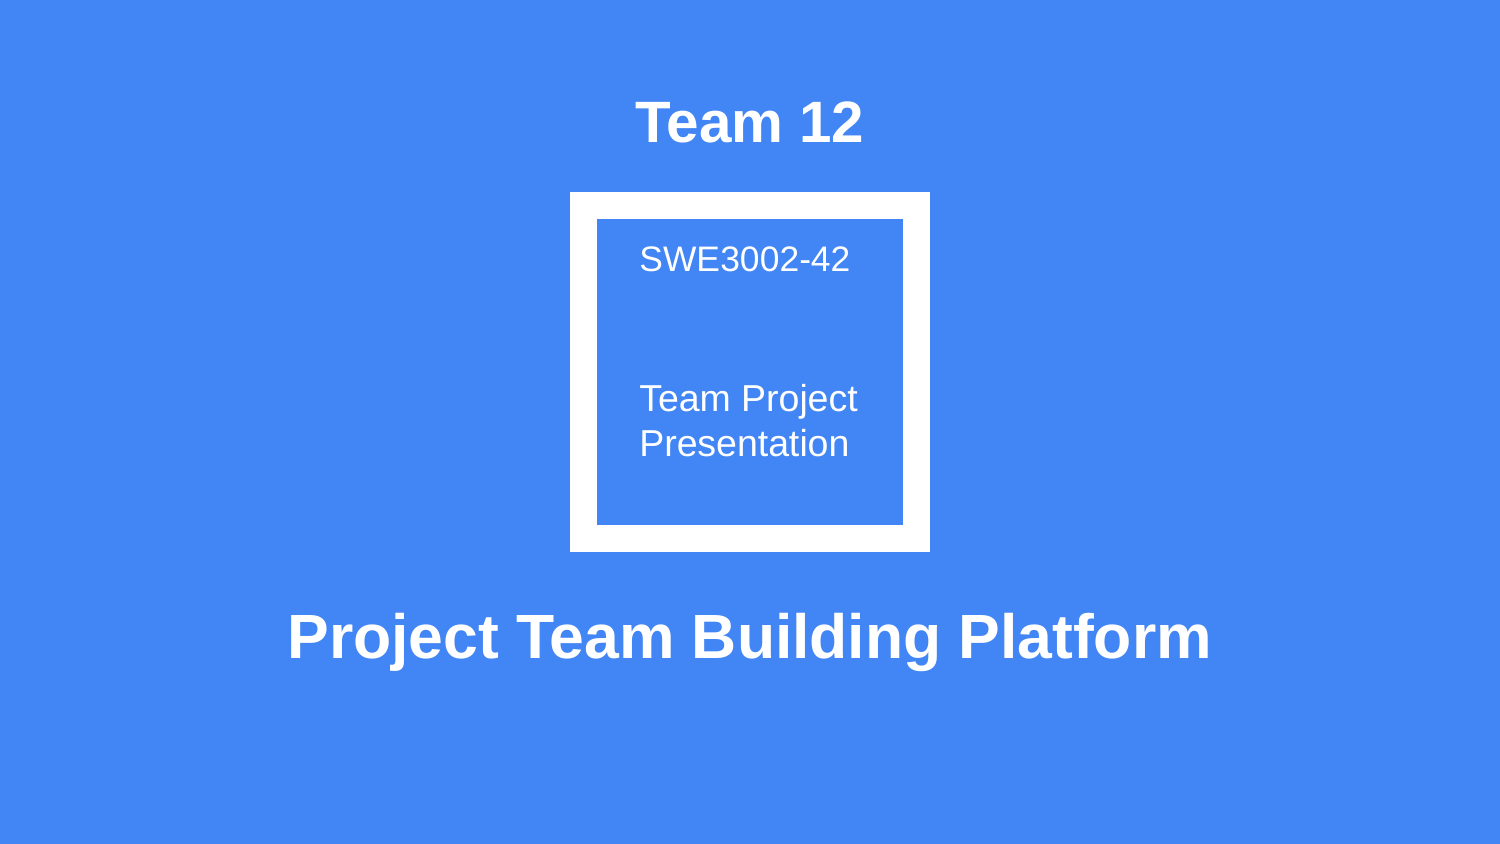

Team 12

SWE3002-42

Team Project
Presentation
Project Team Building Platform